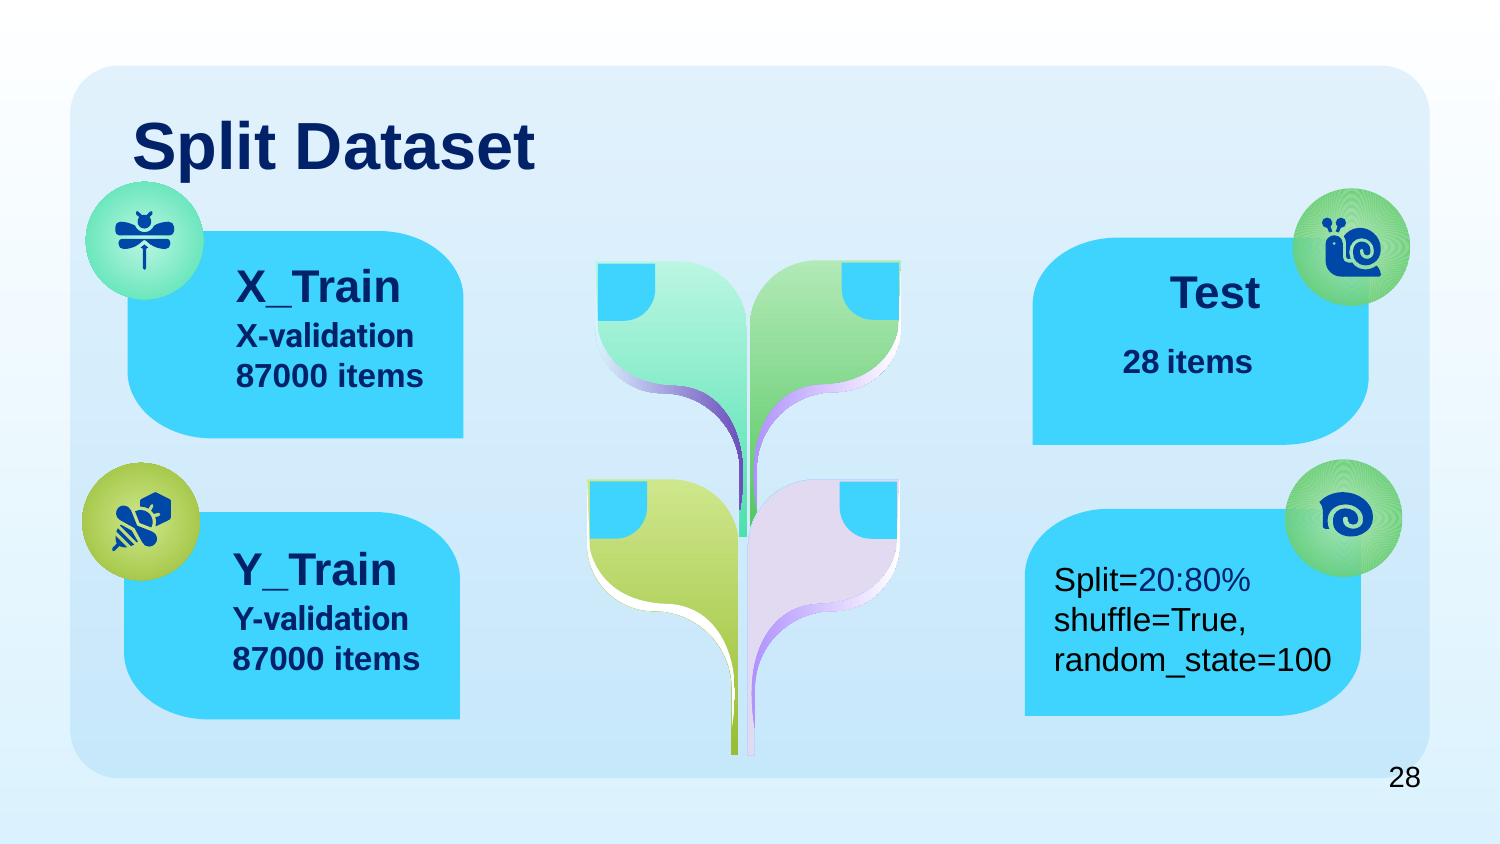

# Split Dataset

X_Train
X-validation
87000 items

Test
28 items

Y_Train
Y-validation
87000 items

Split=20:80%
shuffle=True, random_state=100
28